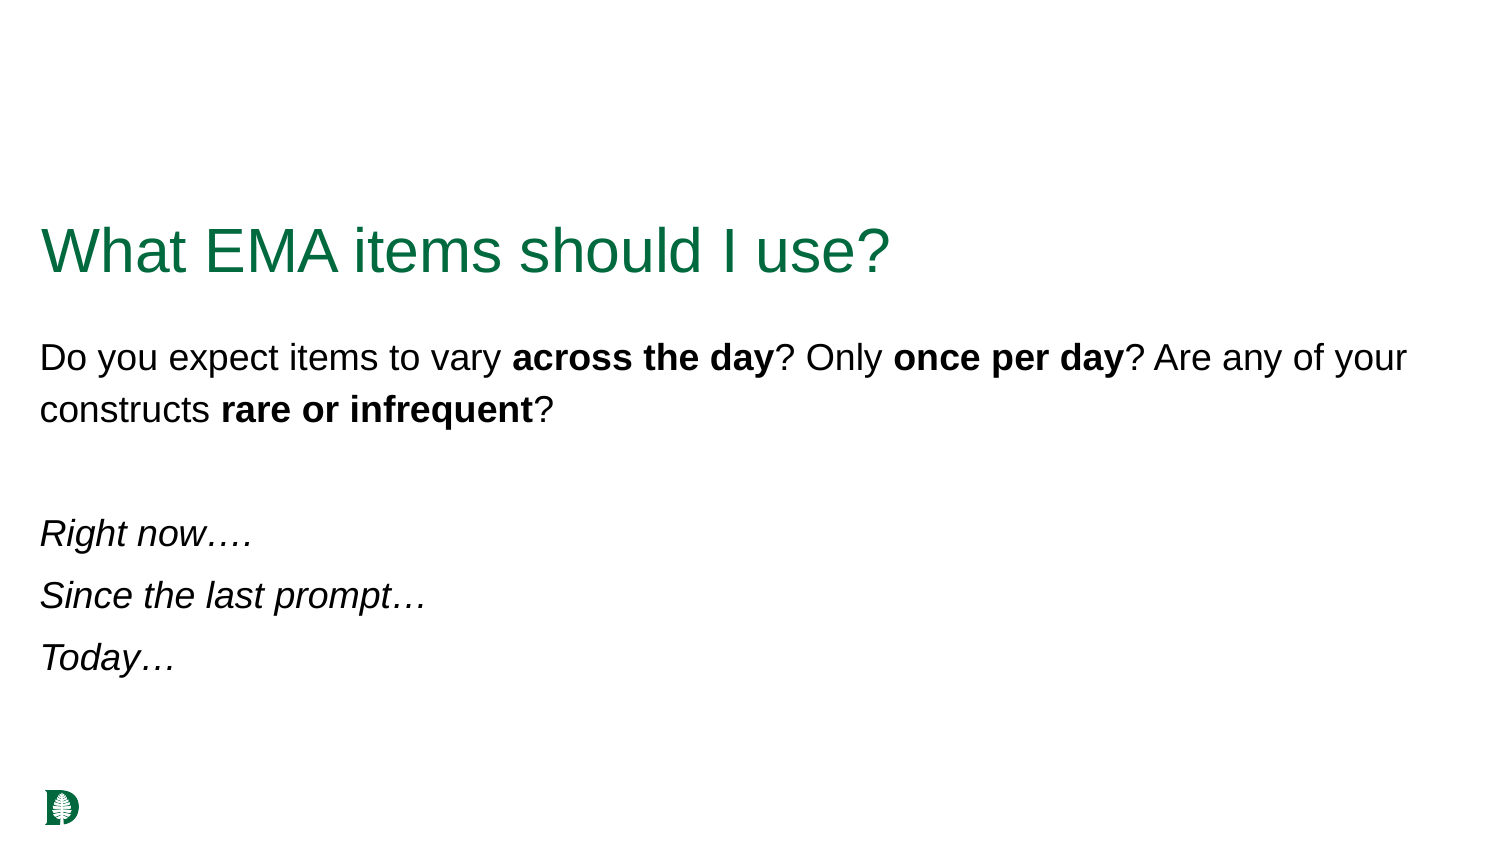

# What EMA items should I use?
Do you expect items to vary across the day? Only once per day? Are any of your constructs rare or infrequent?

Right now….
Since the last prompt…
Today…